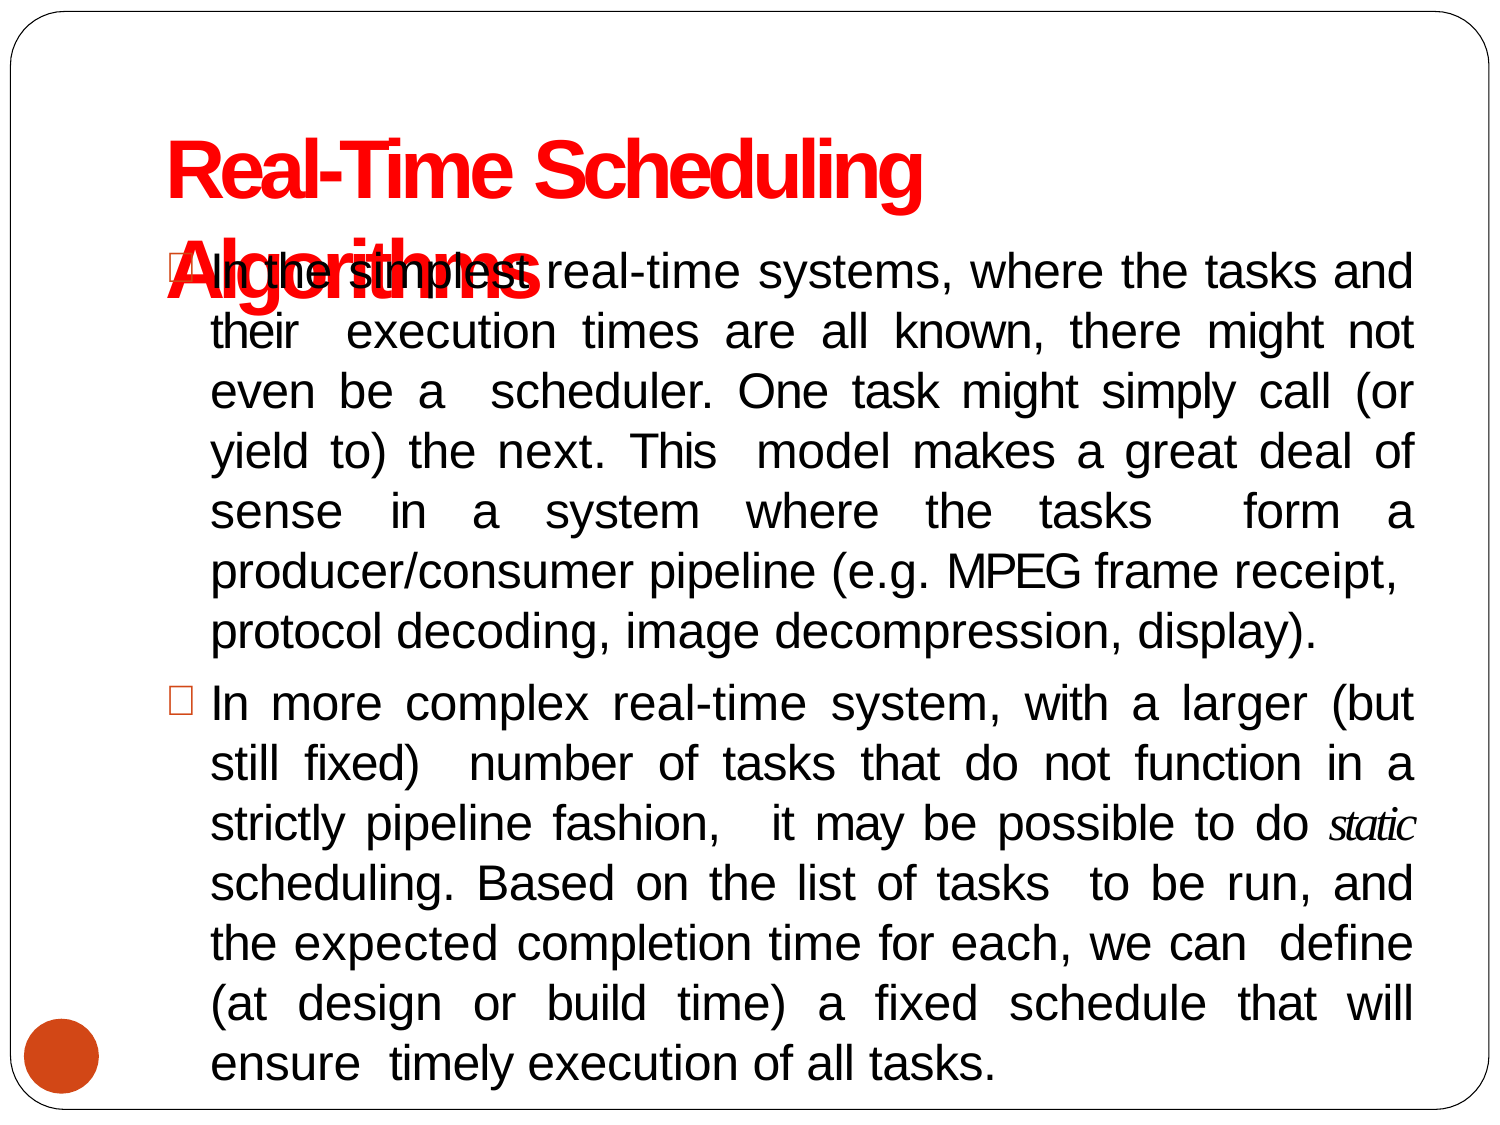

# Real-Time Scheduling Algorithms
In the simplest real-time systems, where the tasks and their  execution times are all known, there might not even be a  scheduler. One task might simply call (or yield to) the next. This  model makes a great deal of sense in a system where the tasks  form a producer/consumer pipeline (e.g. MPEG frame receipt,  protocol decoding, image decompression, display).
In more complex real-time system, with a larger (but still fixed)  number of tasks that do not function in a strictly pipeline fashion,  it may be possible to do static scheduling. Based on the list of tasks  to be run, and the expected completion time for each, we can  define (at design or build time) a fixed schedule that will ensure  timely execution of all tasks.